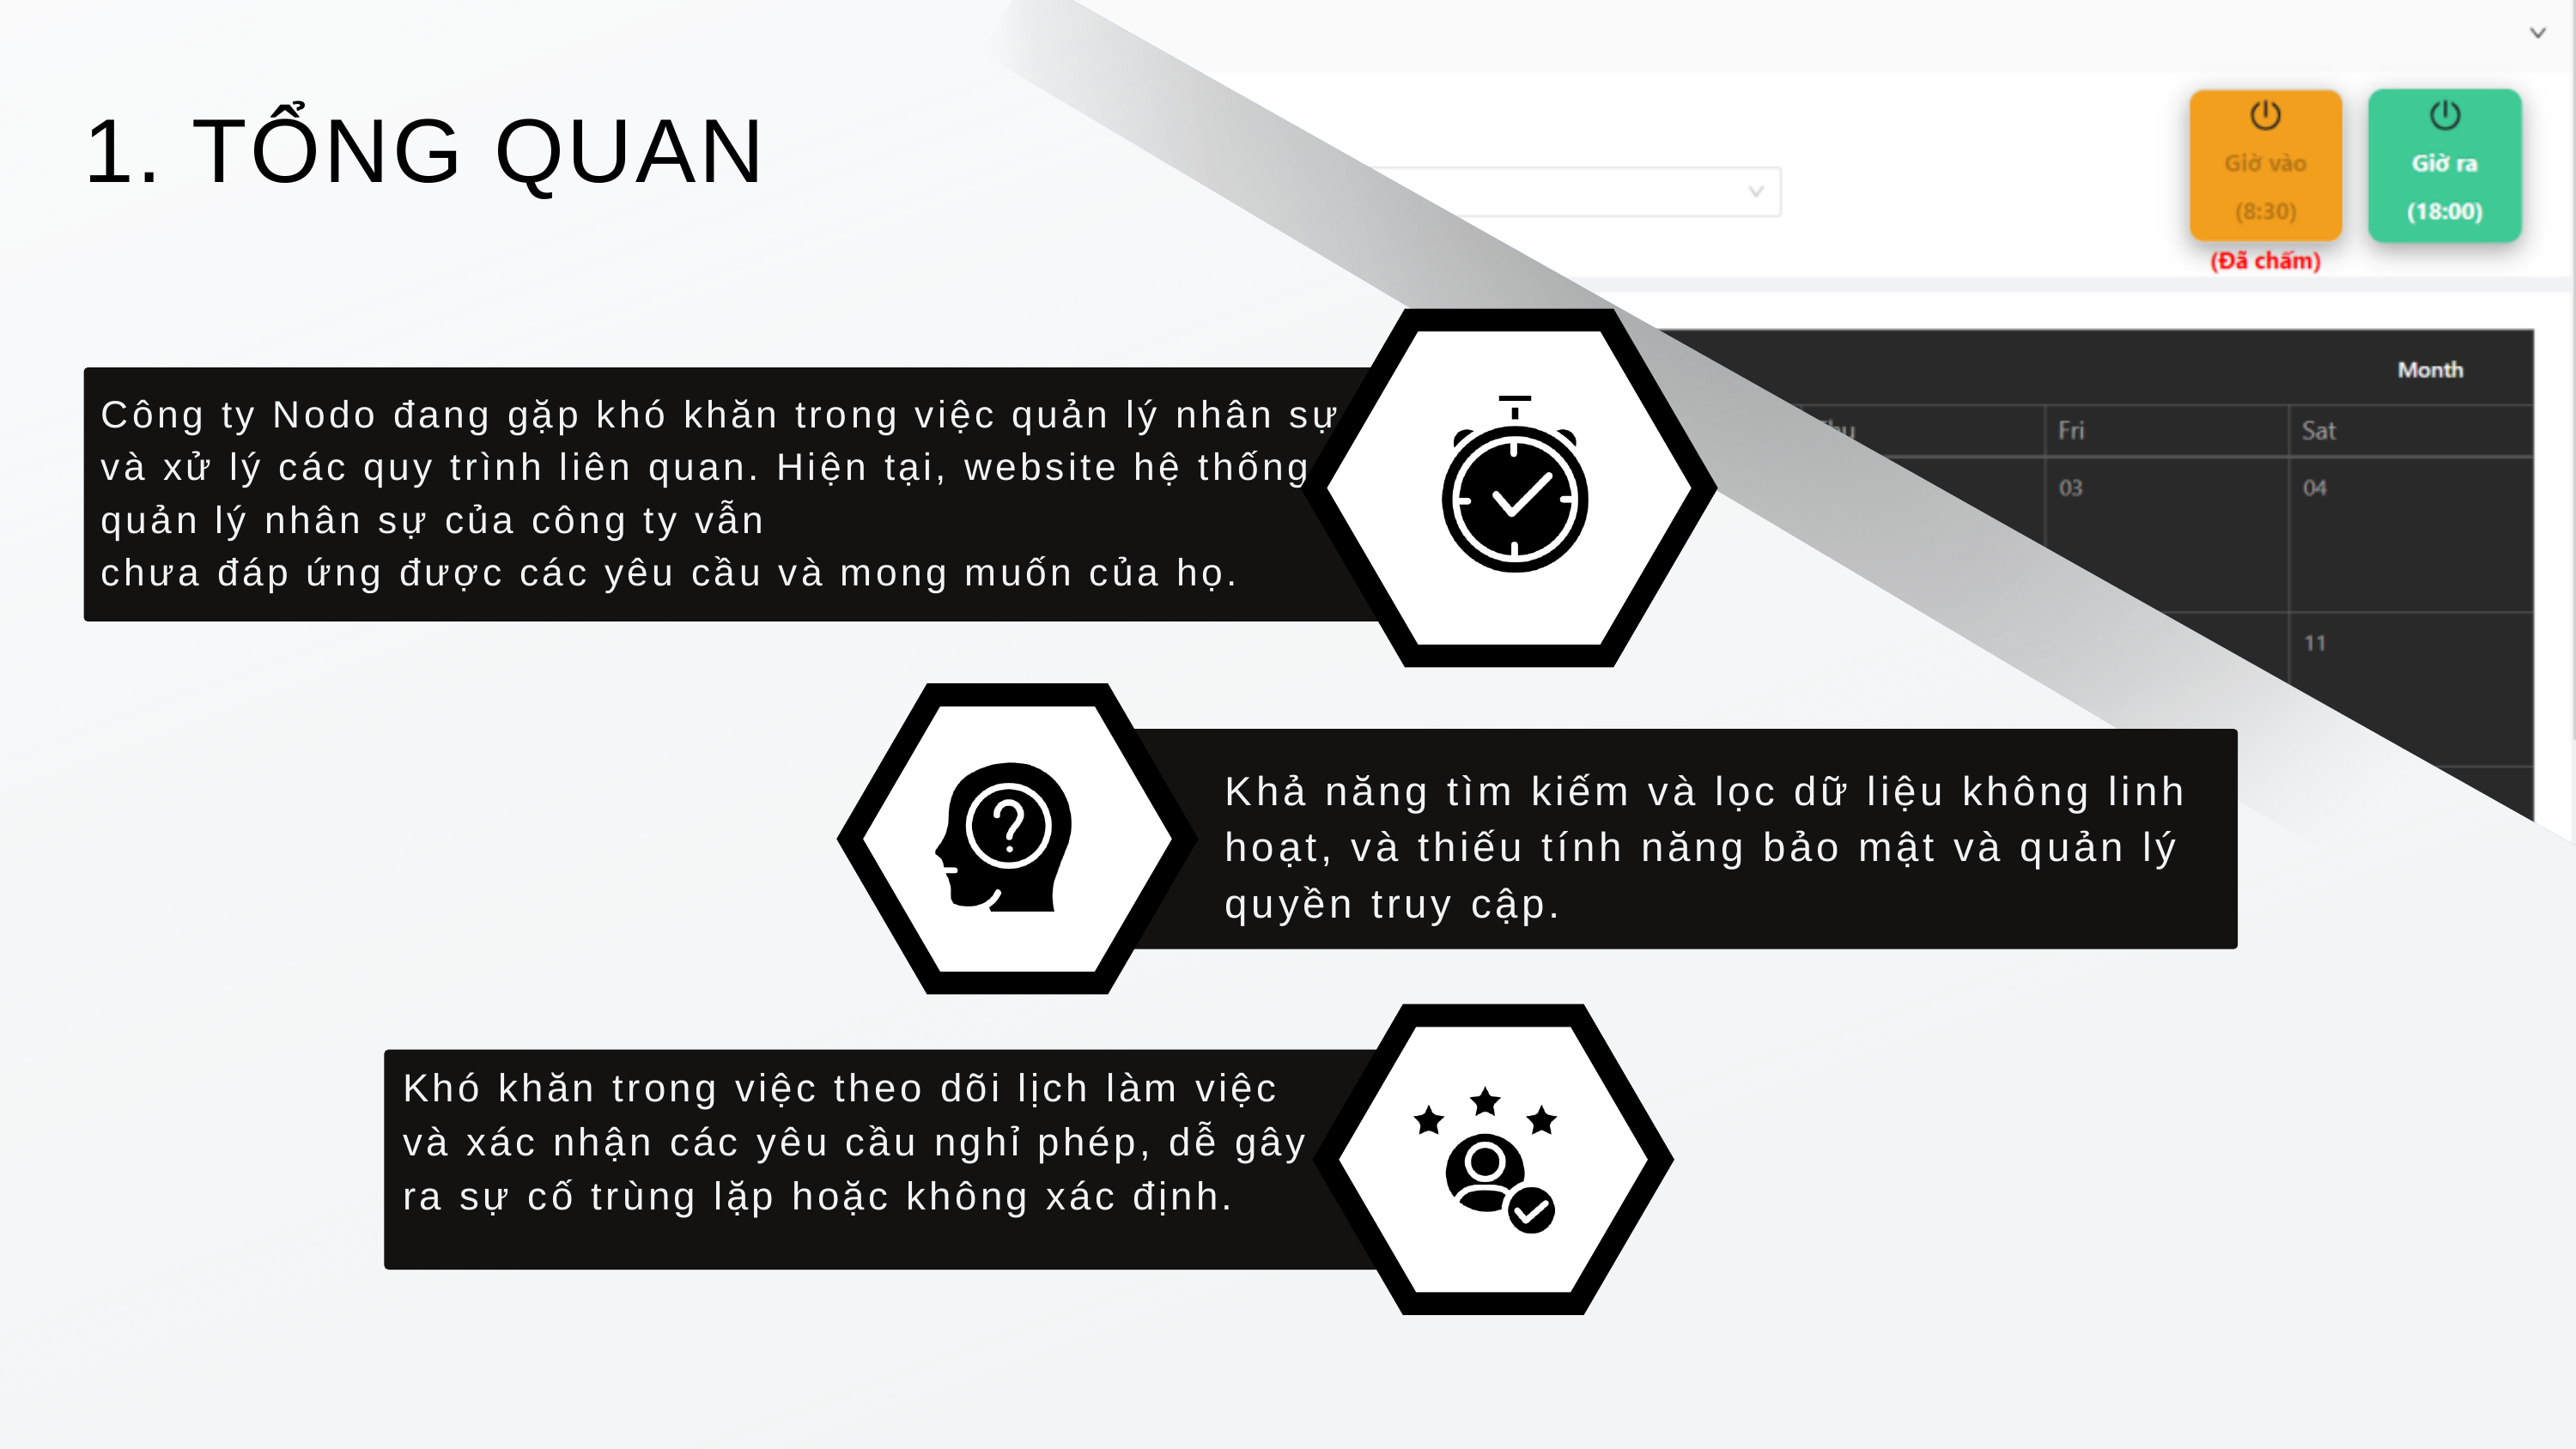

1. TỔNG QUAN

Công ty Nodo đang gặp khó khăn trong việc quản lý nhân sự và xử lý các quy trình liên quan. Hiện tại, website hệ thống quản lý nhân sự của công ty vẫn
chưa đáp ứng được các yêu cầu và mong muốn của họ.

Khả năng tìm kiếm và lọc dữ liệu không linh hoạt, và thiếu tính năng bảo mật và quản lý quyền truy cập.

Khó khăn trong việc theo dõi lịch làm việc và xác nhận các yêu cầu nghỉ phép, dễ gây ra sự cố trùng lặp hoặc không xác định.